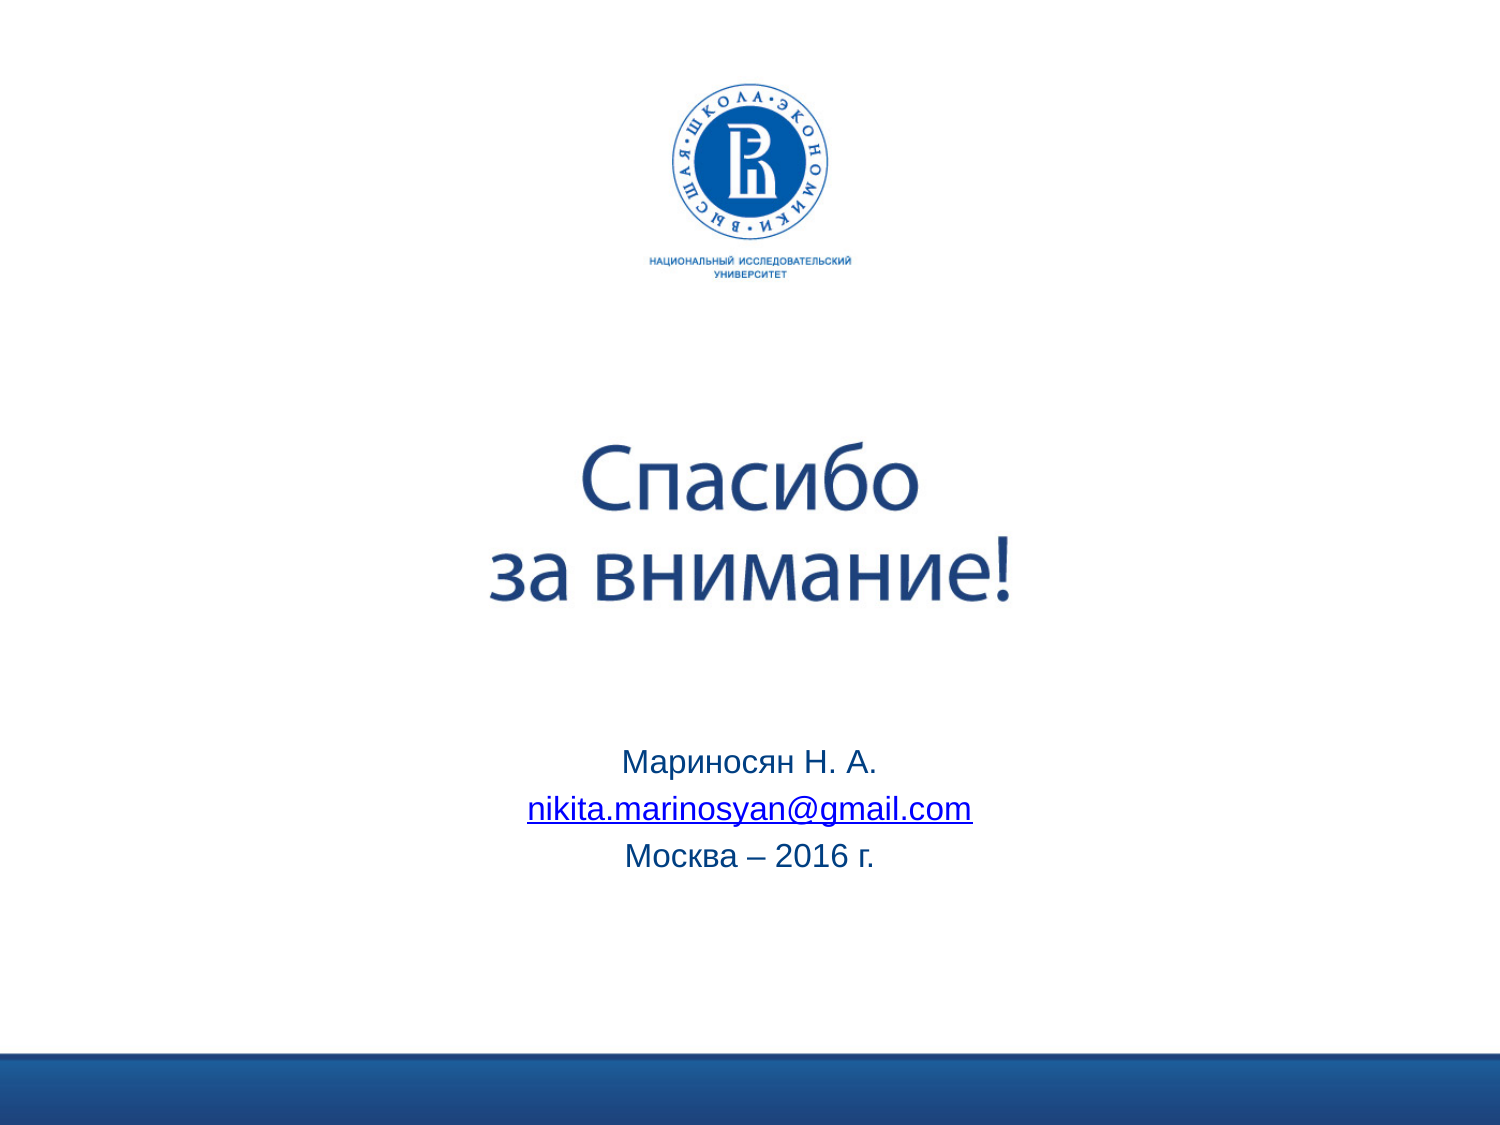

Мариносян Н. А.
nikita.marinosyan@gmail.com
Москва – 2016 г.